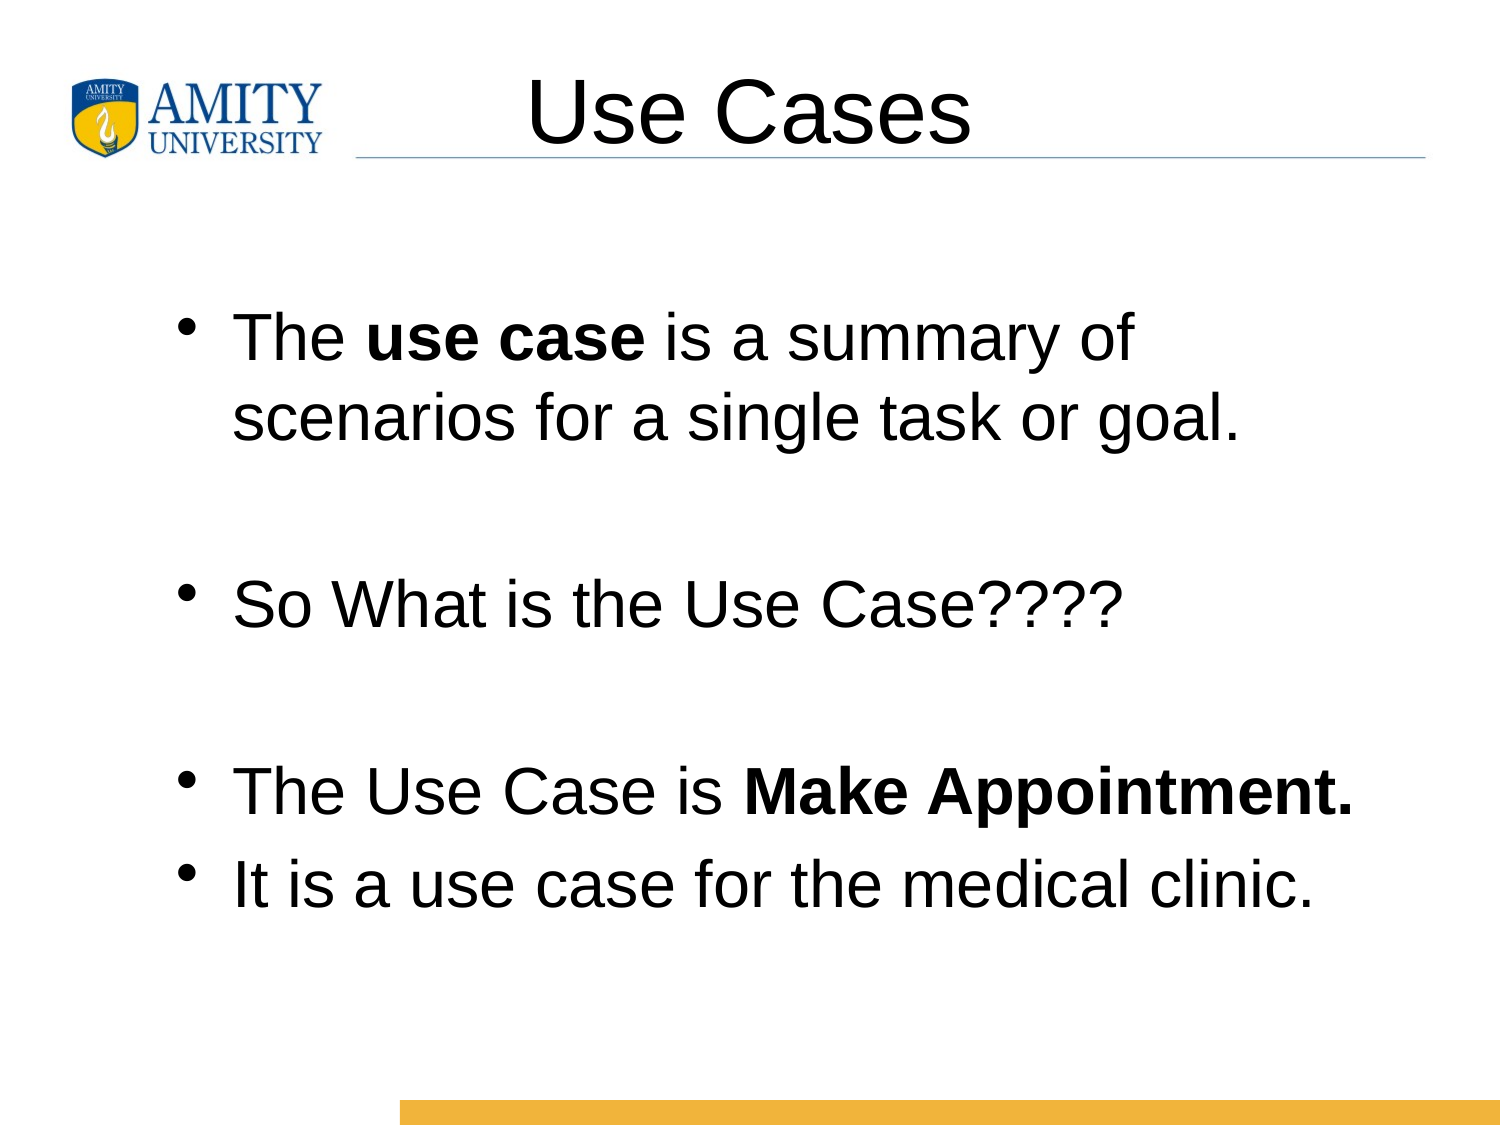

# Use Cases
The use case is a summary of scenarios for a single task or goal.

So What is the Use Case????

The Use Case is Make Appointment.
It is a use case for the medical clinic.